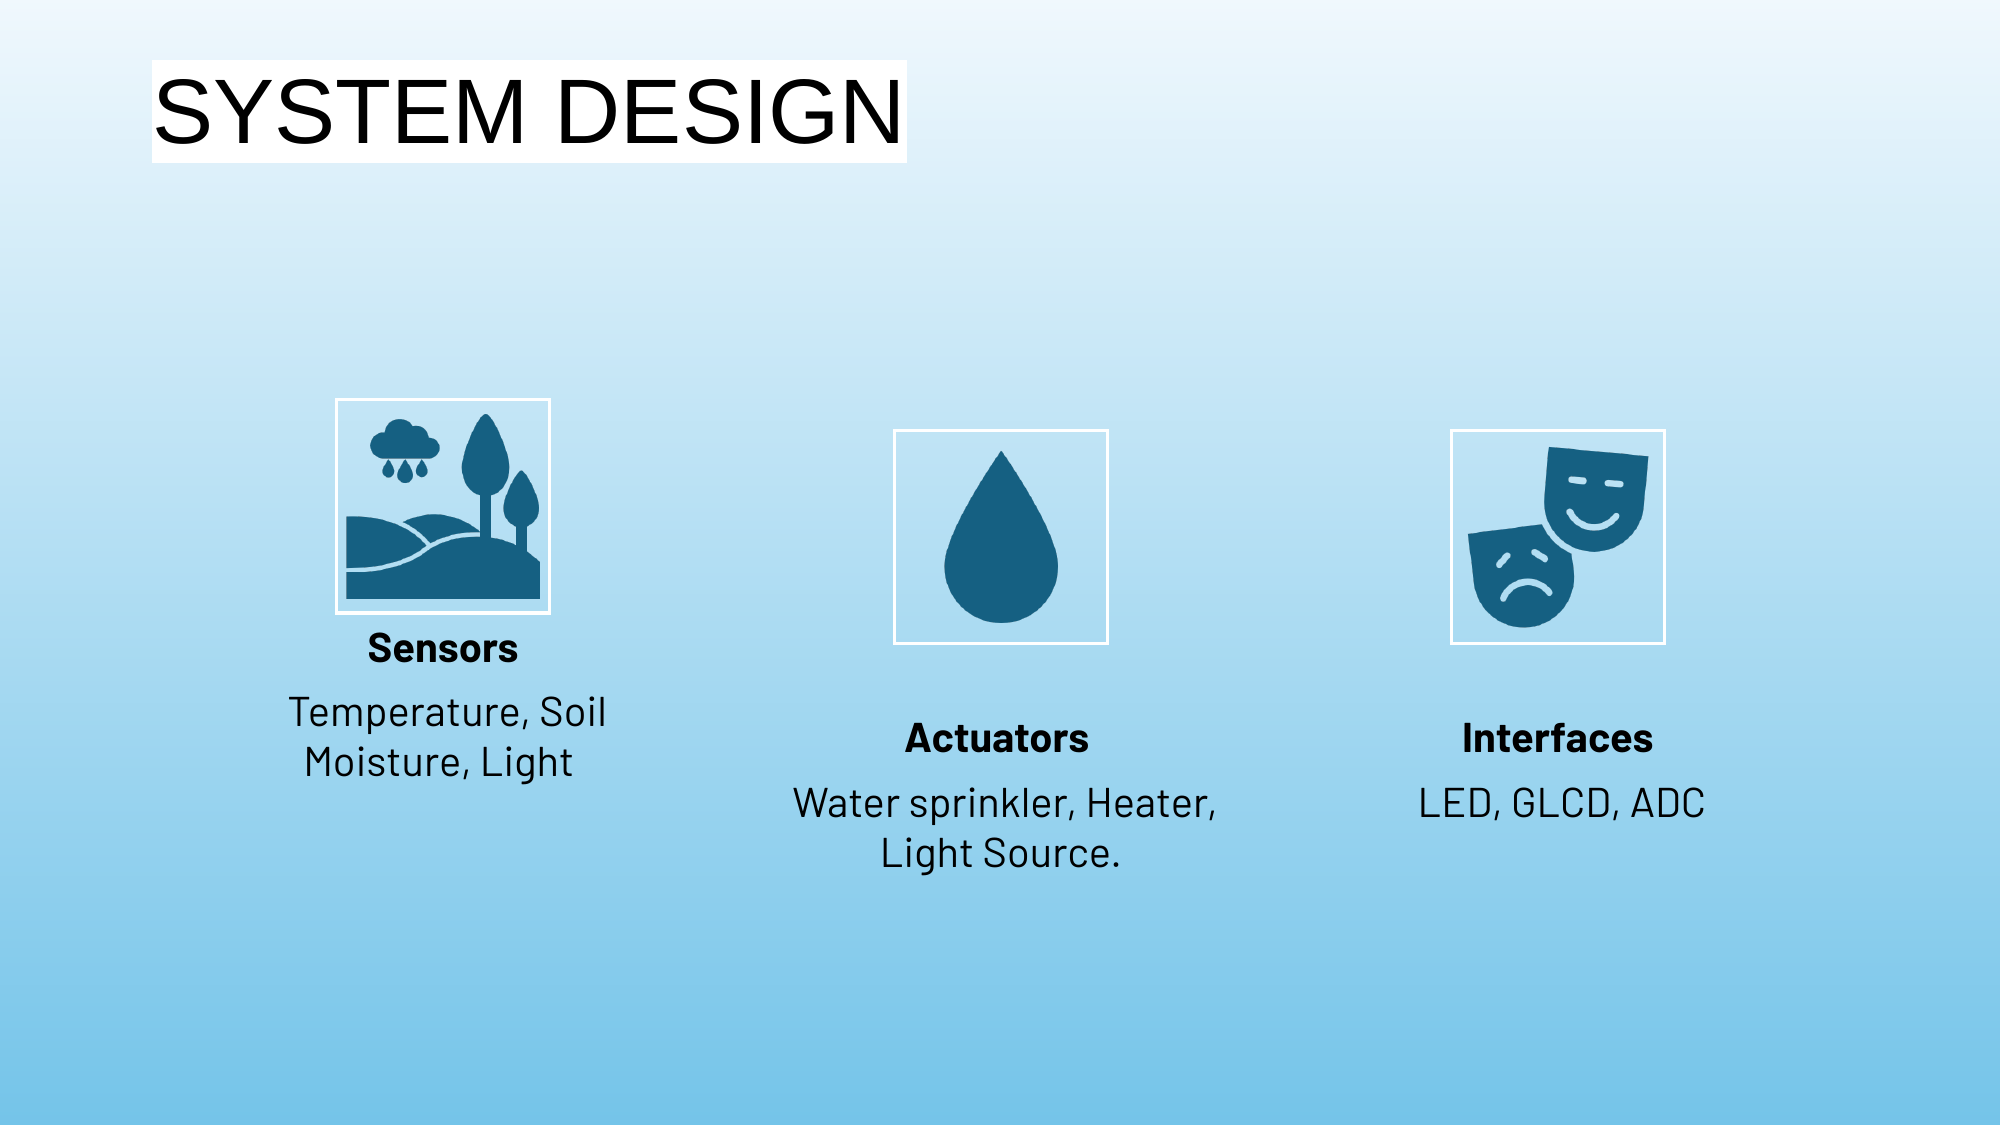

# SYSTEM DESIGN
Sensors
 Temperature, Soil Moisture, Light
Actuators
 Water sprinkler, Heater, Light Source.
Interfaces
 LED, GLCD, ADC